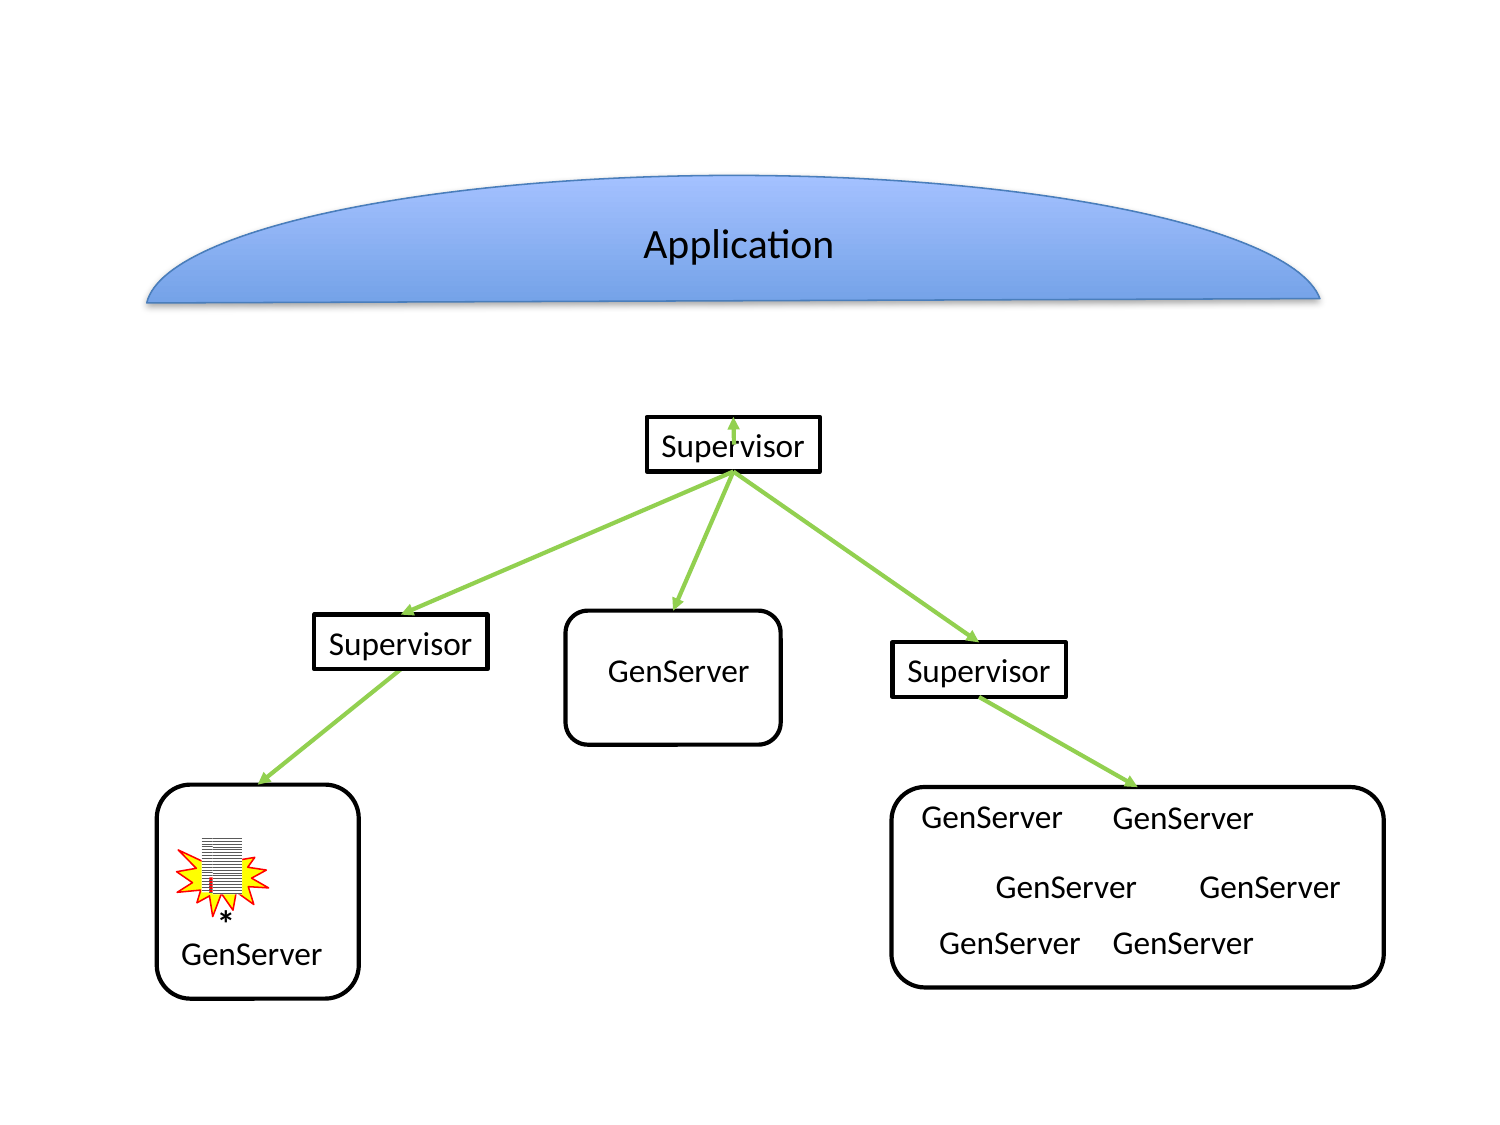

Application
Supervisor

Supervisor
GenServer
Supervisor

GenServer
GenServer

GenServer
GenServer

*
GenServer
GenServer
GenServer